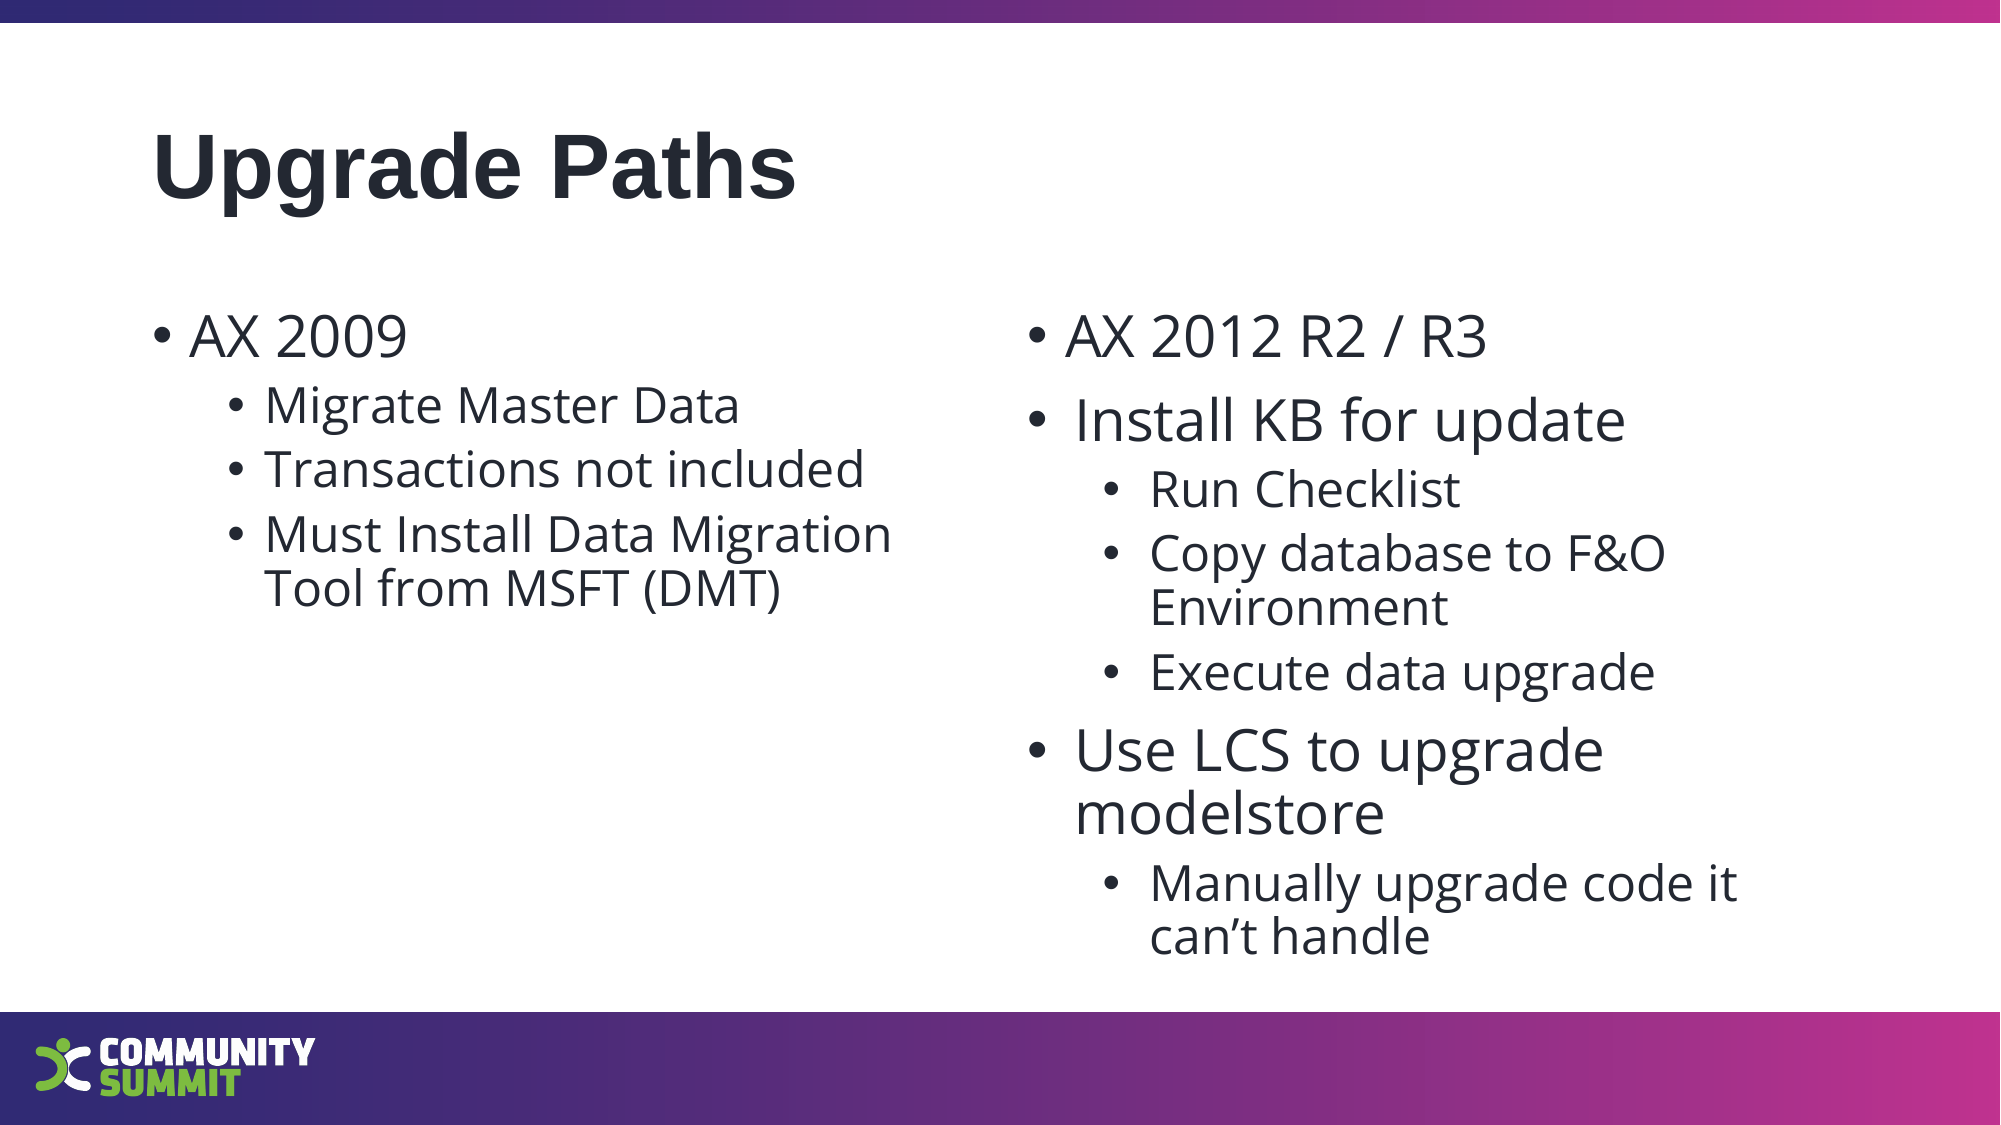

# Upgrade Paths
AX 2009
Migrate Master Data
Transactions not included
Must Install Data Migration Tool from MSFT (DMT)

AX 2012 R2 / R3
Install KB for update
Run Checklist
Copy database to F&O Environment
Execute data upgrade
Use LCS to upgrade modelstore
Manually upgrade code it can’t handle